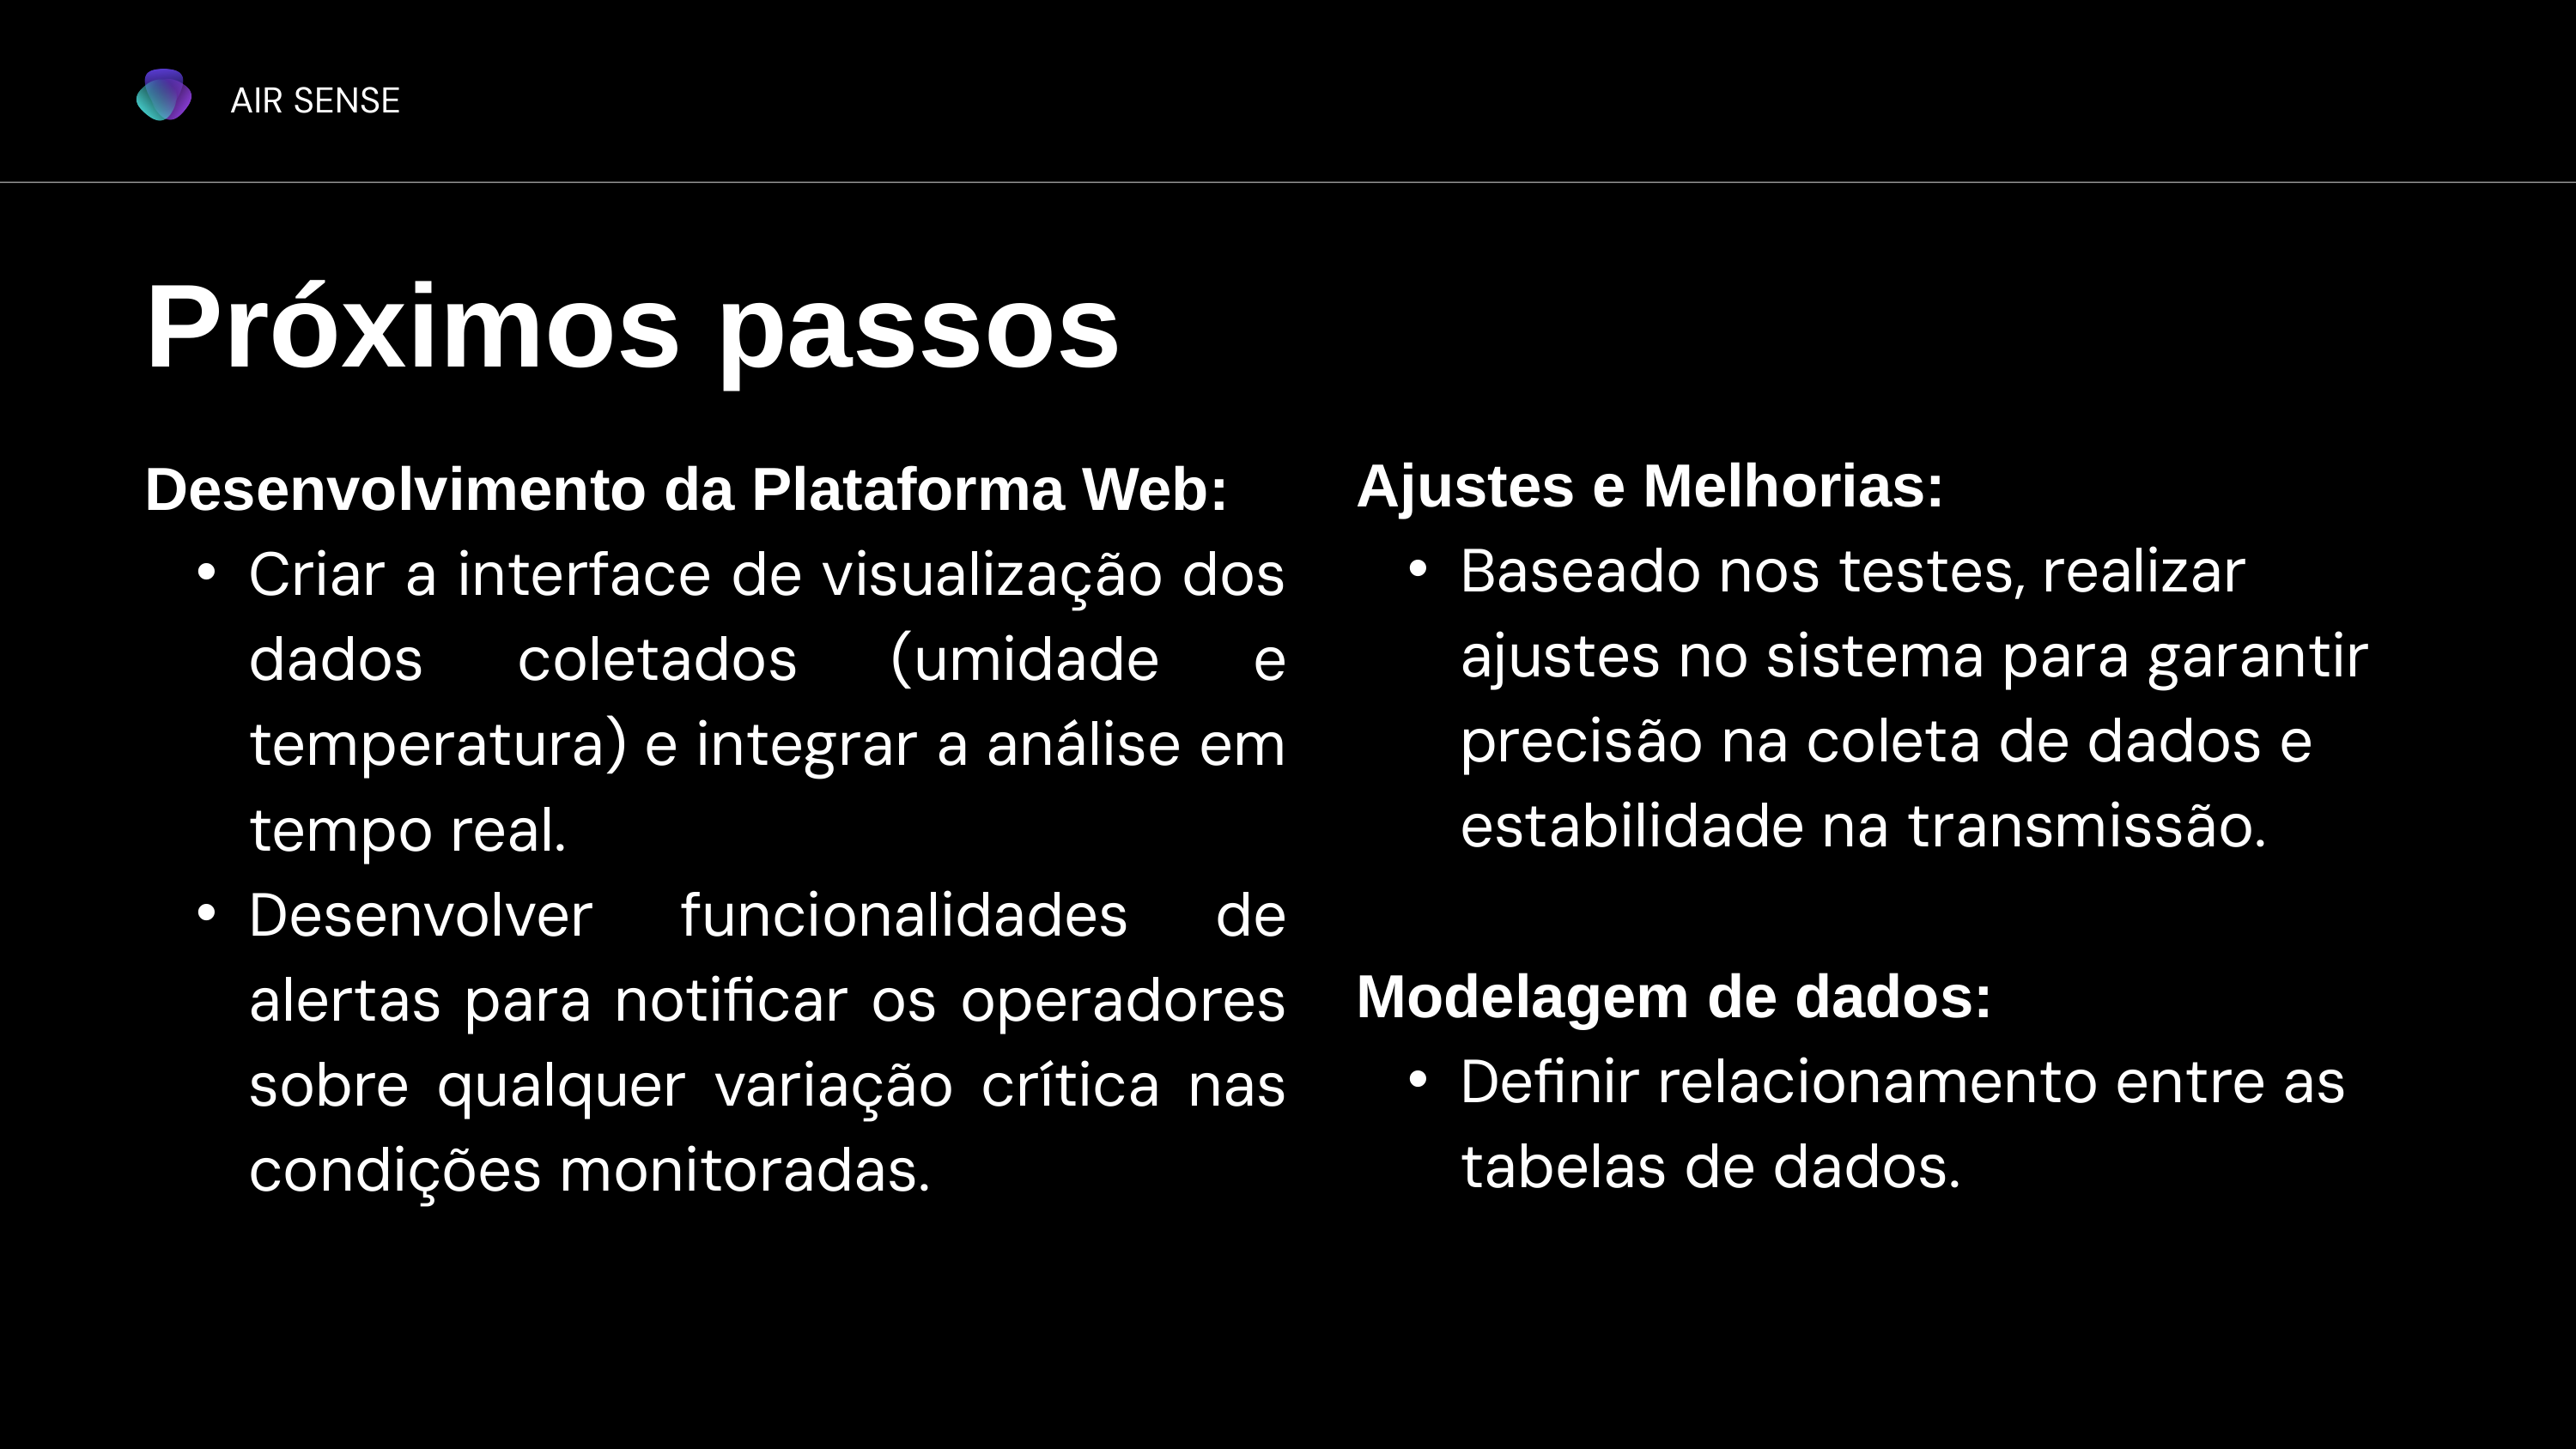

AIR SENSE

Próximos passos
Ajustes e Melhorias:
Baseado nos testes, realizar ajustes no sistema para garantir precisão na coleta de dados e estabilidade na transmissão.

Modelagem de dados:
Definir relacionamento entre as tabelas de dados.
Desenvolvimento da Plataforma Web:
Criar a interface de visualização dos dados coletados (umidade e temperatura) e integrar a análise em tempo real.
Desenvolver funcionalidades de alertas para notificar os operadores sobre qualquer variação crítica nas condições monitoradas.